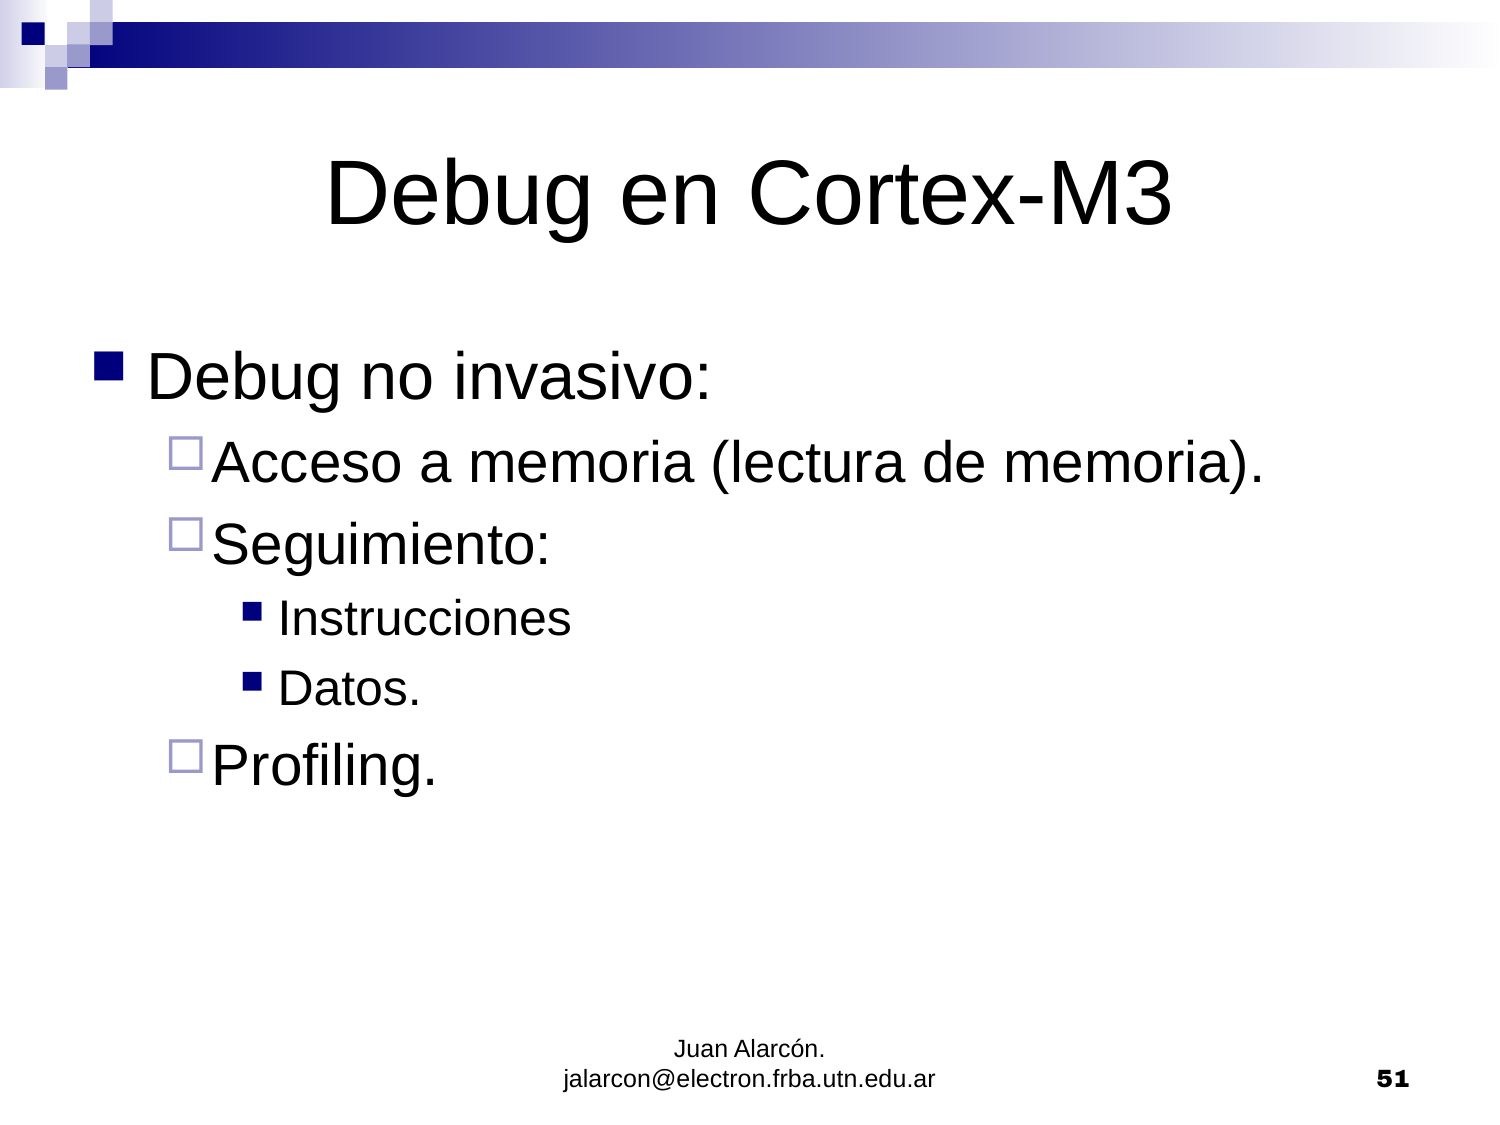

# Debug en Cortex-M3
Debug no invasivo:
Acceso a memoria (lectura de memoria).
Seguimiento:
Instrucciones
Datos.
Profiling.

Juan Alarcón. jalarcon@electron.frba.utn.edu.ar
51